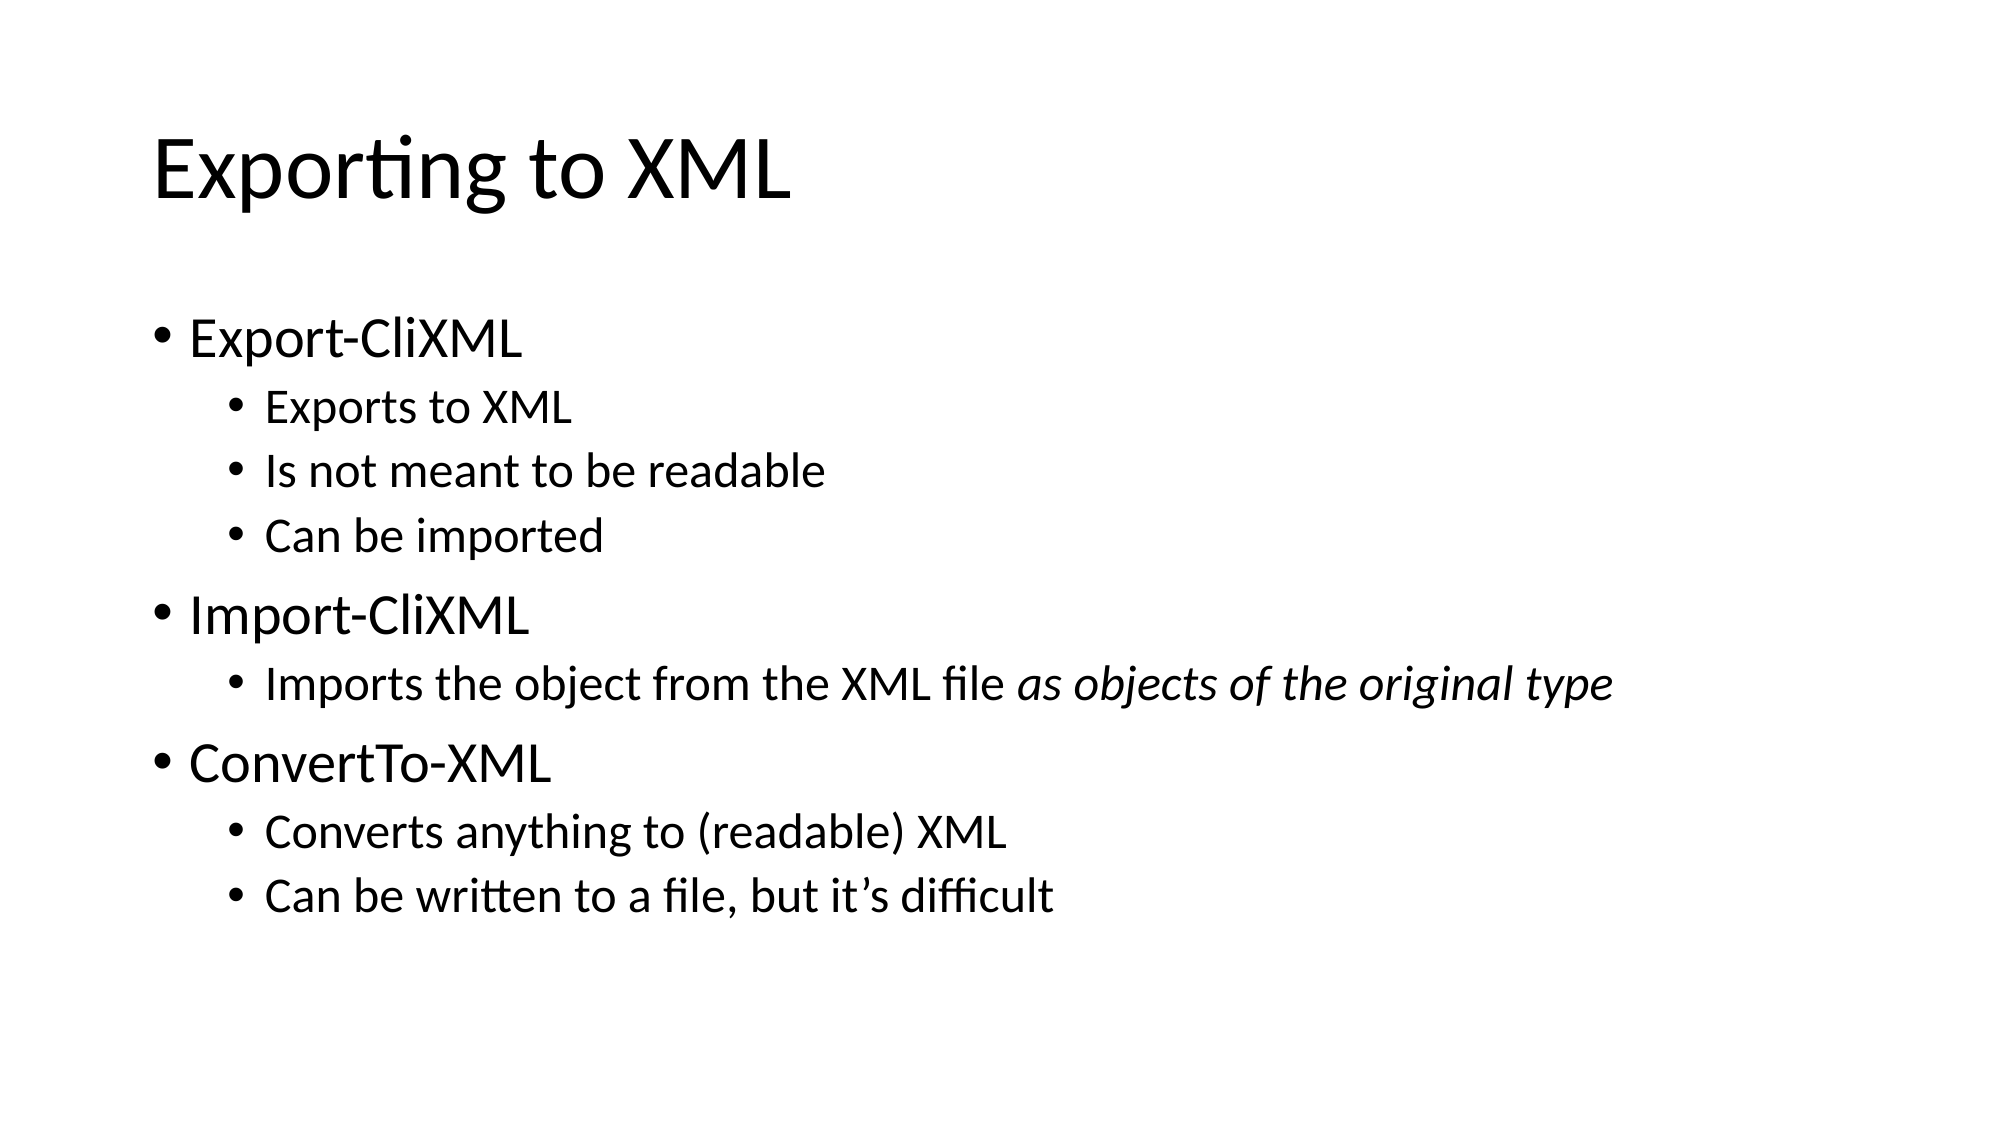

# Exporting to XML
Export-CliXML
Exports to XML
Is not meant to be readable
Can be imported
Import-CliXML
Imports the object from the XML file as objects of the original type
ConvertTo-XML
Converts anything to (readable) XML
Can be written to a file, but it’s difficult